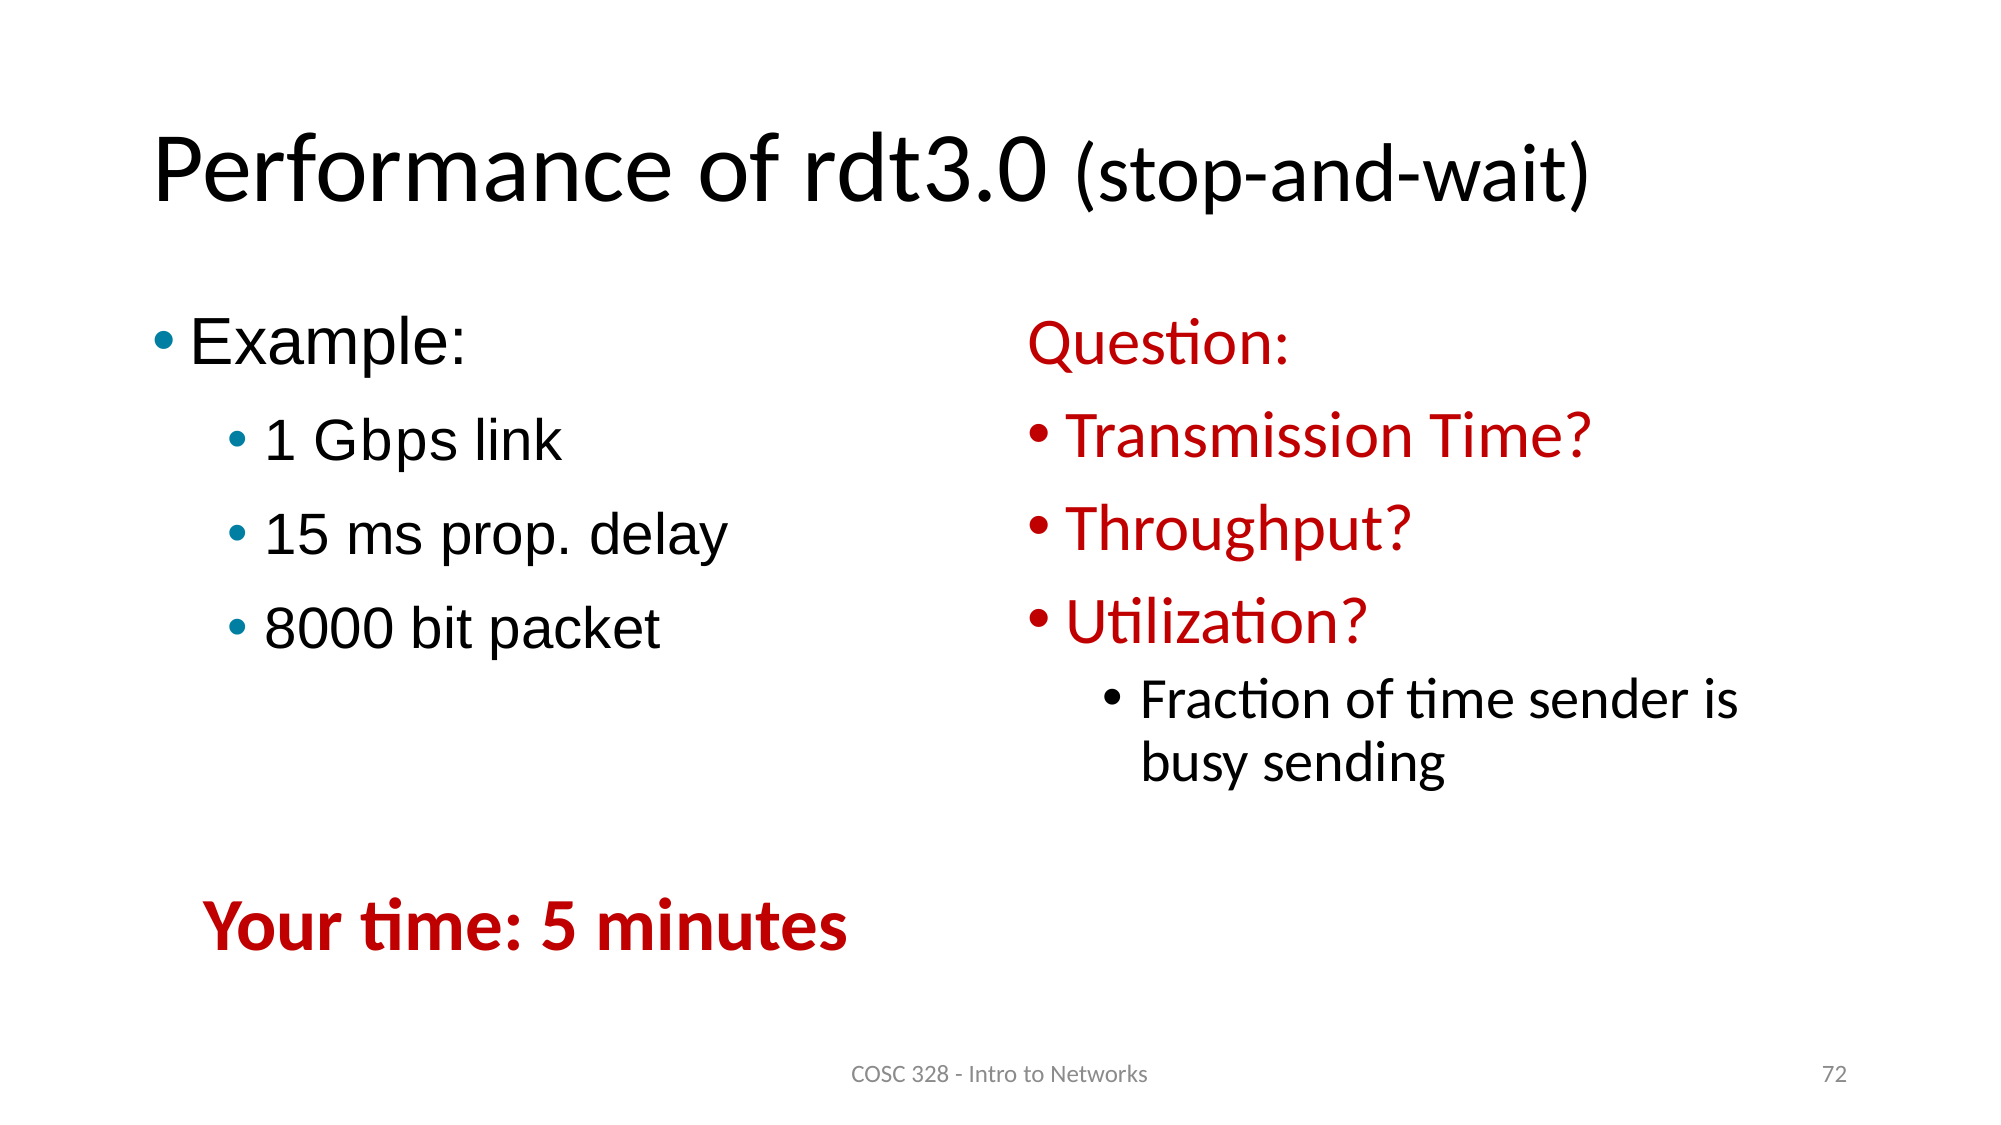

# Performance of rdt3.0 (stop-and-wait)
Example:
1 G b p s link
15 ms prop. delay
8000 bit packet
Question:
Transmission Time?
Throughput?
Utilization?
Fraction of time sender is busy sending

Your time: 5 minutes
COSC 328 - Intro to Networks
72